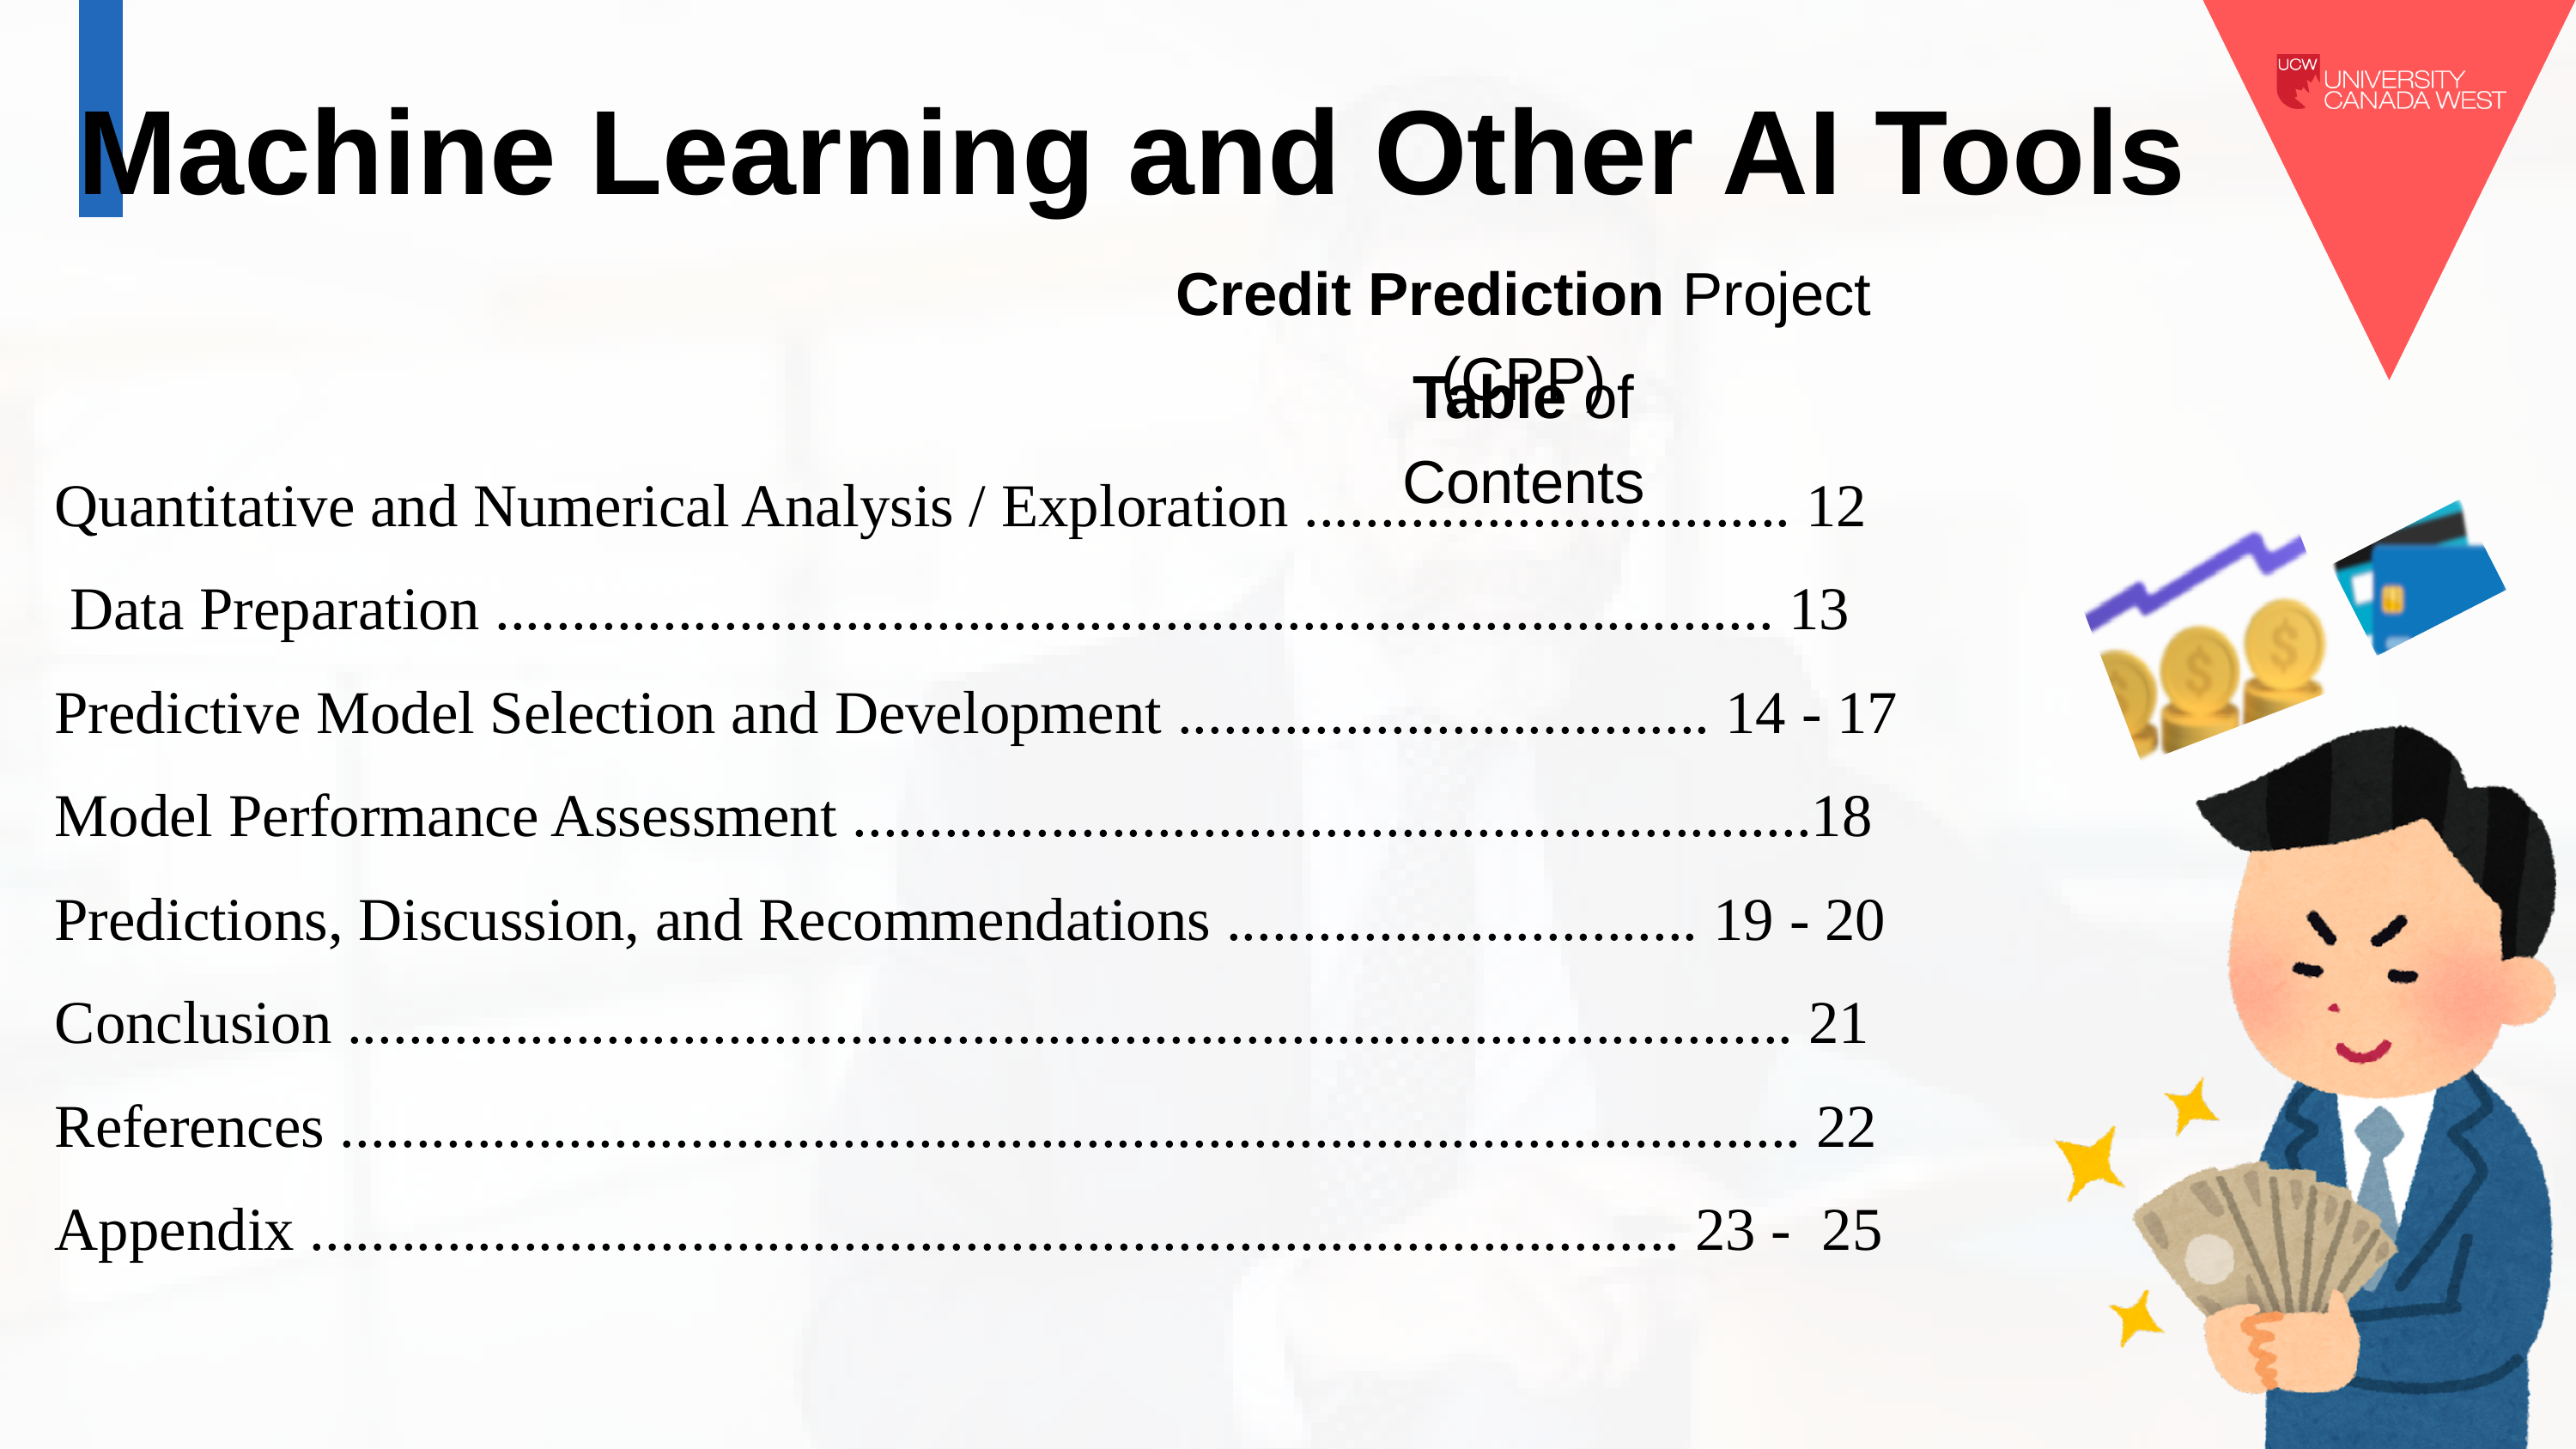

Machine Learning and Other AI Tools

Credit Prediction Project (CPP)
Table of Contents
Quantitative and Numerical Analysis / Exploration ................................ 12
 Data Preparation .................................................................................... 13
Predictive Model Selection and Development ................................... 14 - 17
Model Performance Assessment ...............................................................18
Predictions, Discussion, and Recommendations ............................... 19 - 20
Conclusion ............................................................................................... 21
References ................................................................................................ 22
Appendix .......................................................................................... 23 -  25